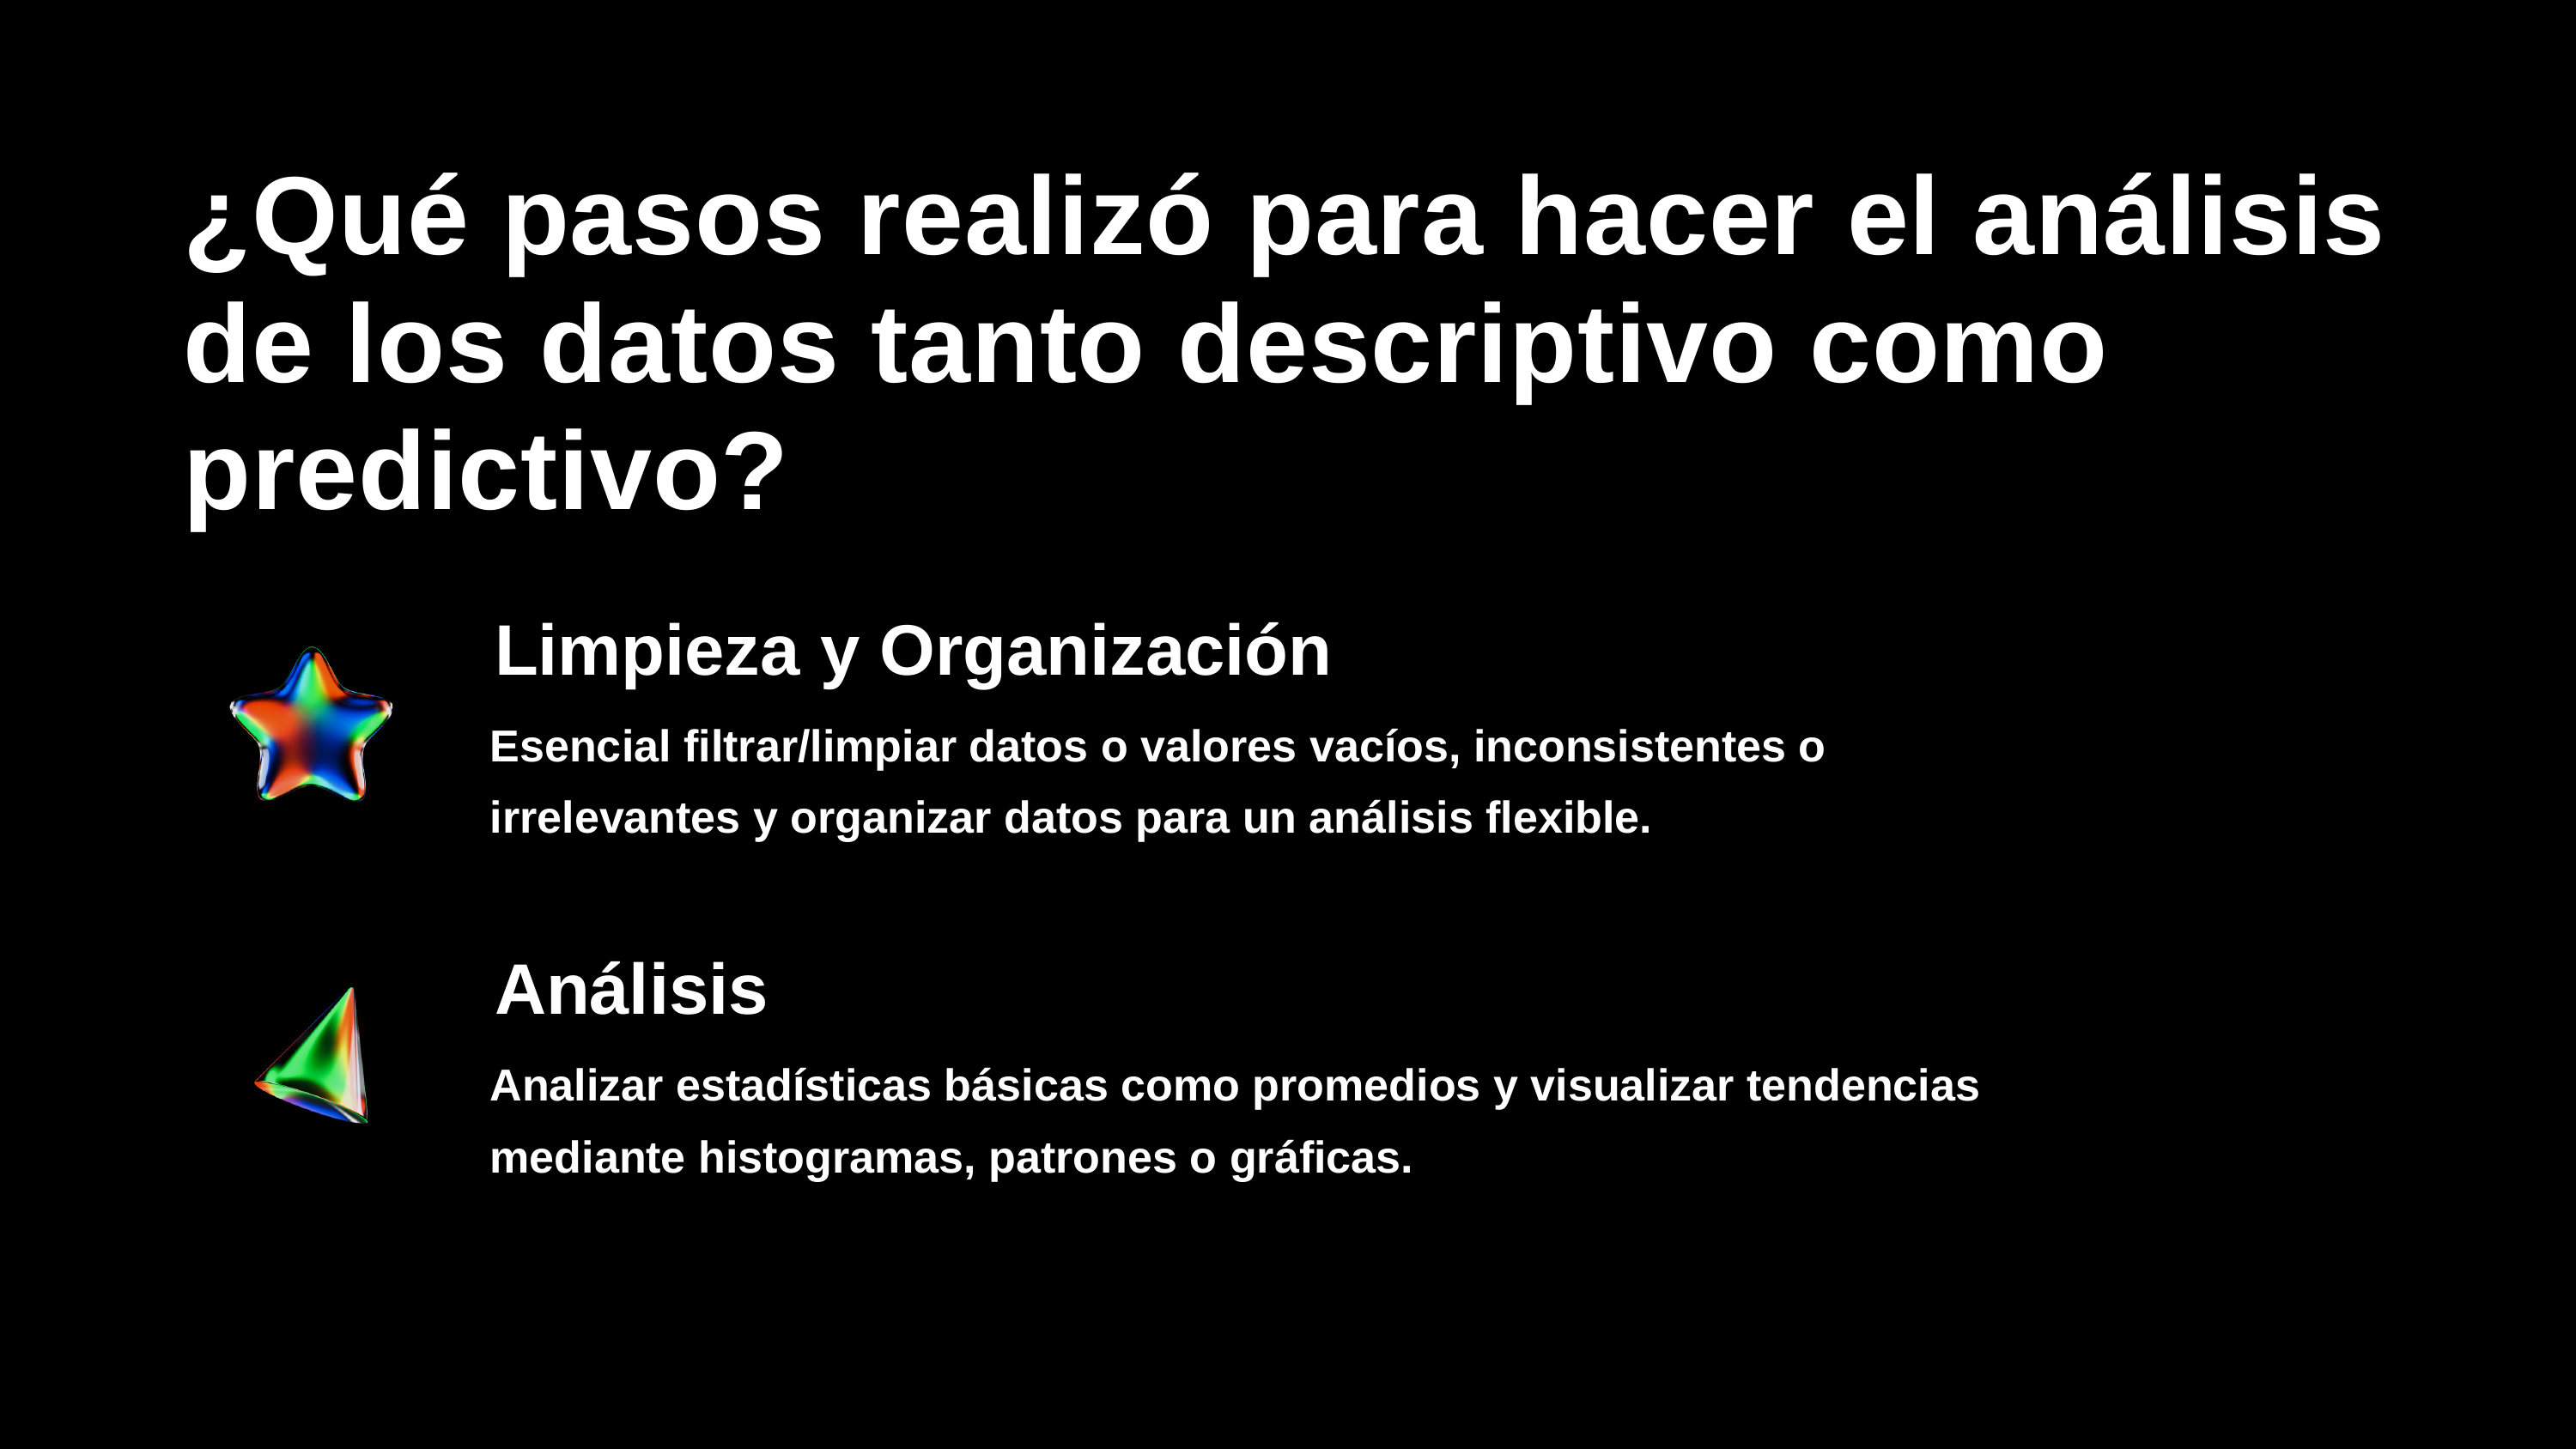

¿Qué pasos realizó para hacer el análisis de los datos tanto descriptivo como predictivo?
Limpieza y Organización
Esencial filtrar/limpiar datos o valores vacíos, inconsistentes o irrelevantes y organizar datos para un análisis flexible.

Análisis
Analizar estadísticas básicas como promedios y visualizar tendencias  mediante histogramas, patrones o gráficas.